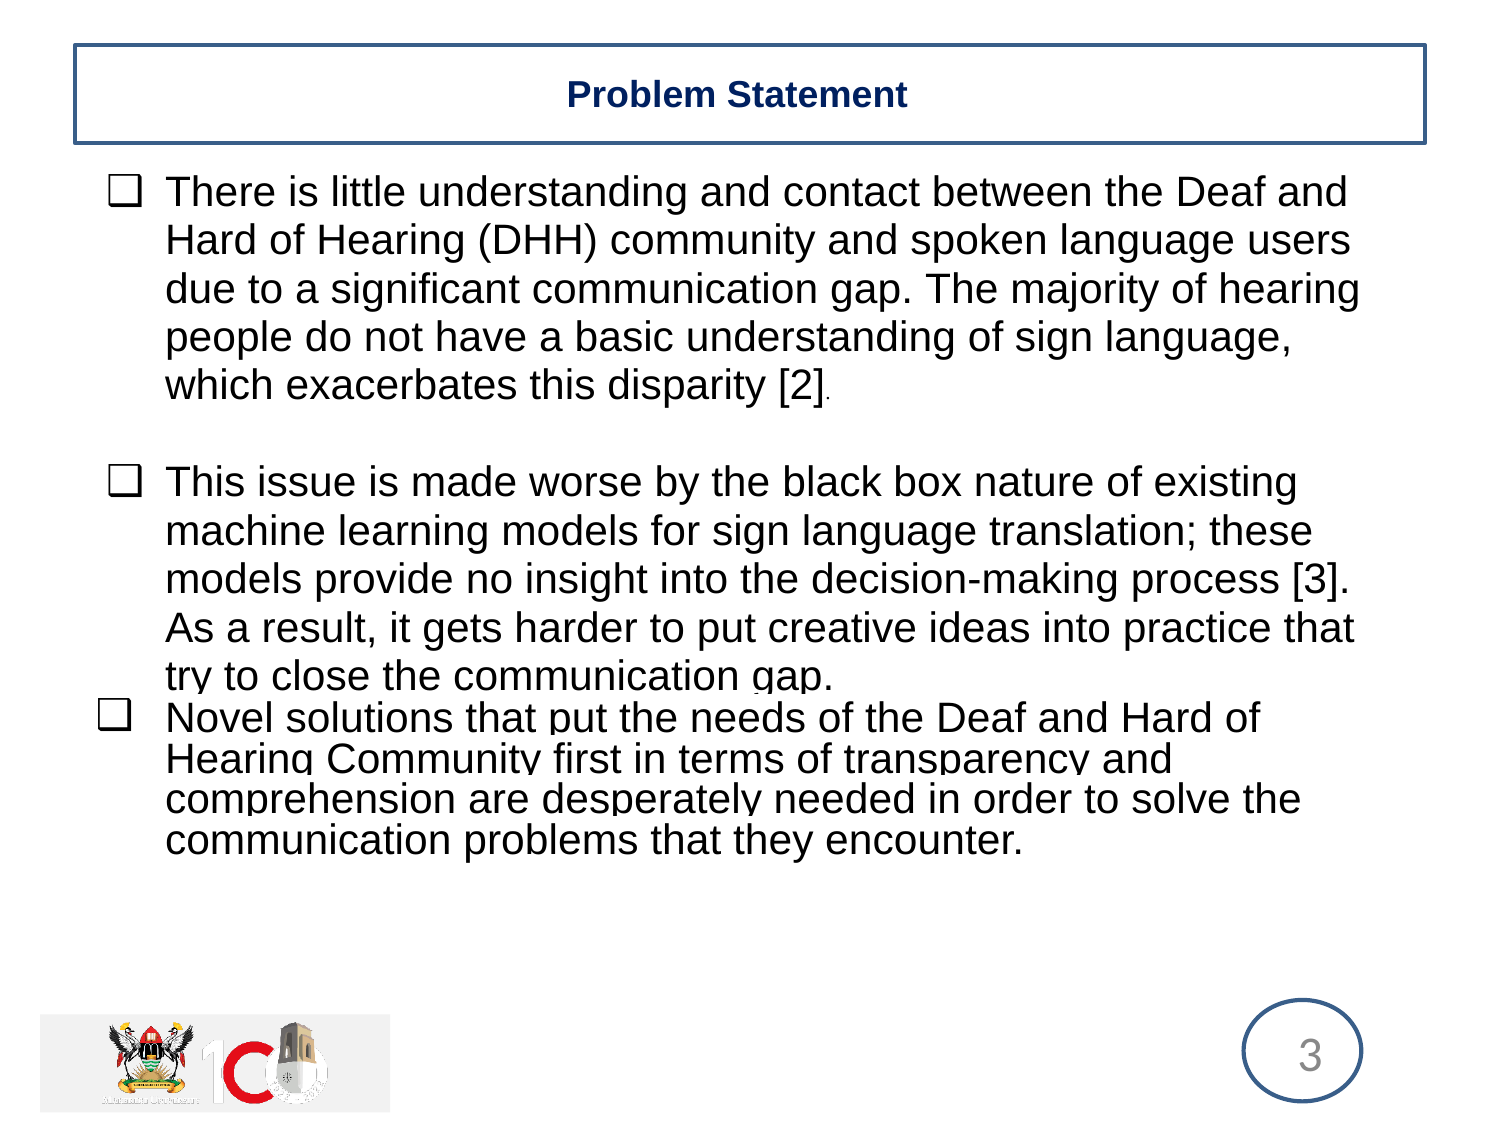

# Problem Statement
There is little understanding and contact between the Deaf and Hard of Hearing (DHH) community and spoken language users due to a significant communication gap. The majority of hearing people do not have a basic understanding of sign language, which exacerbates this disparity [2].

This issue is made worse by the black box nature of existing machine learning models for sign language translation; these models provide no insight into the decision-making process [3]. As a result, it gets harder to put creative ideas into practice that try to close the communication gap.
Novel solutions that put the needs of the Deaf and Hard of Hearing Community first in terms of transparency and comprehension are desperately needed in order to solve the communication problems that they encounter.